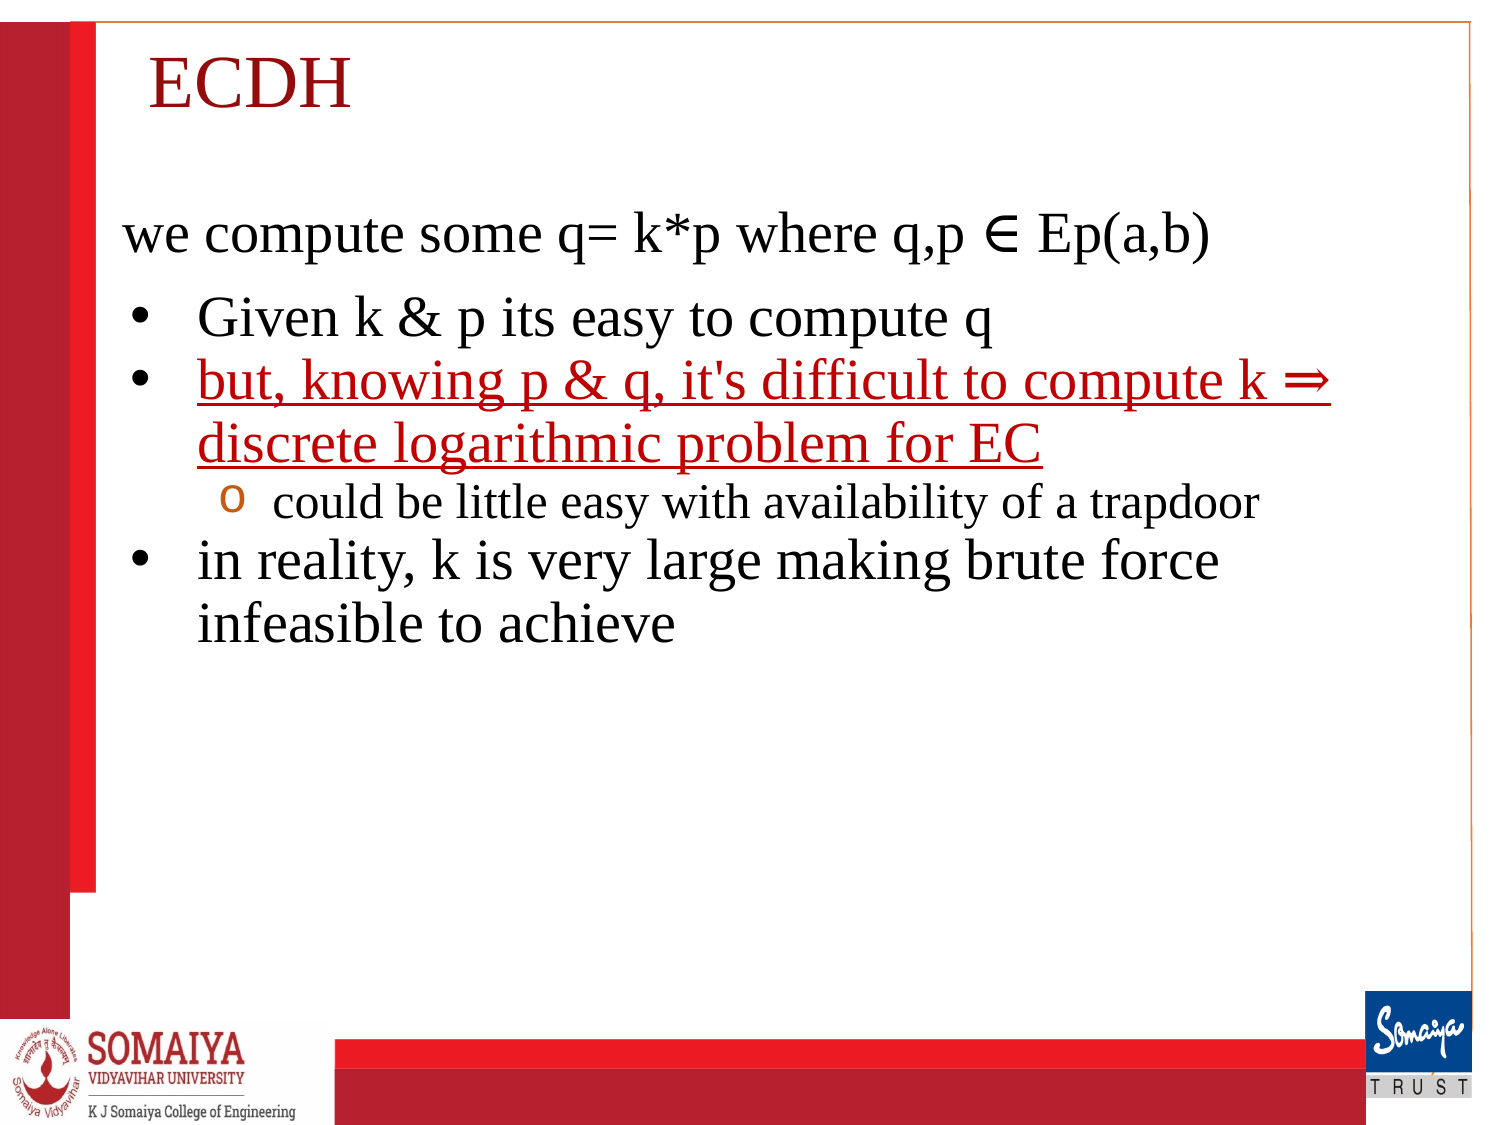

# ECDH
we compute some q= k*p where q,p ∈ Ep(a,b)
Given k & p its easy to compute q
but, knowing p & q, it's difficult to compute k ⇒ discrete logarithmic problem for EC
could be little easy with availability of a trapdoor
in reality, k is very large making brute force infeasible to achieve